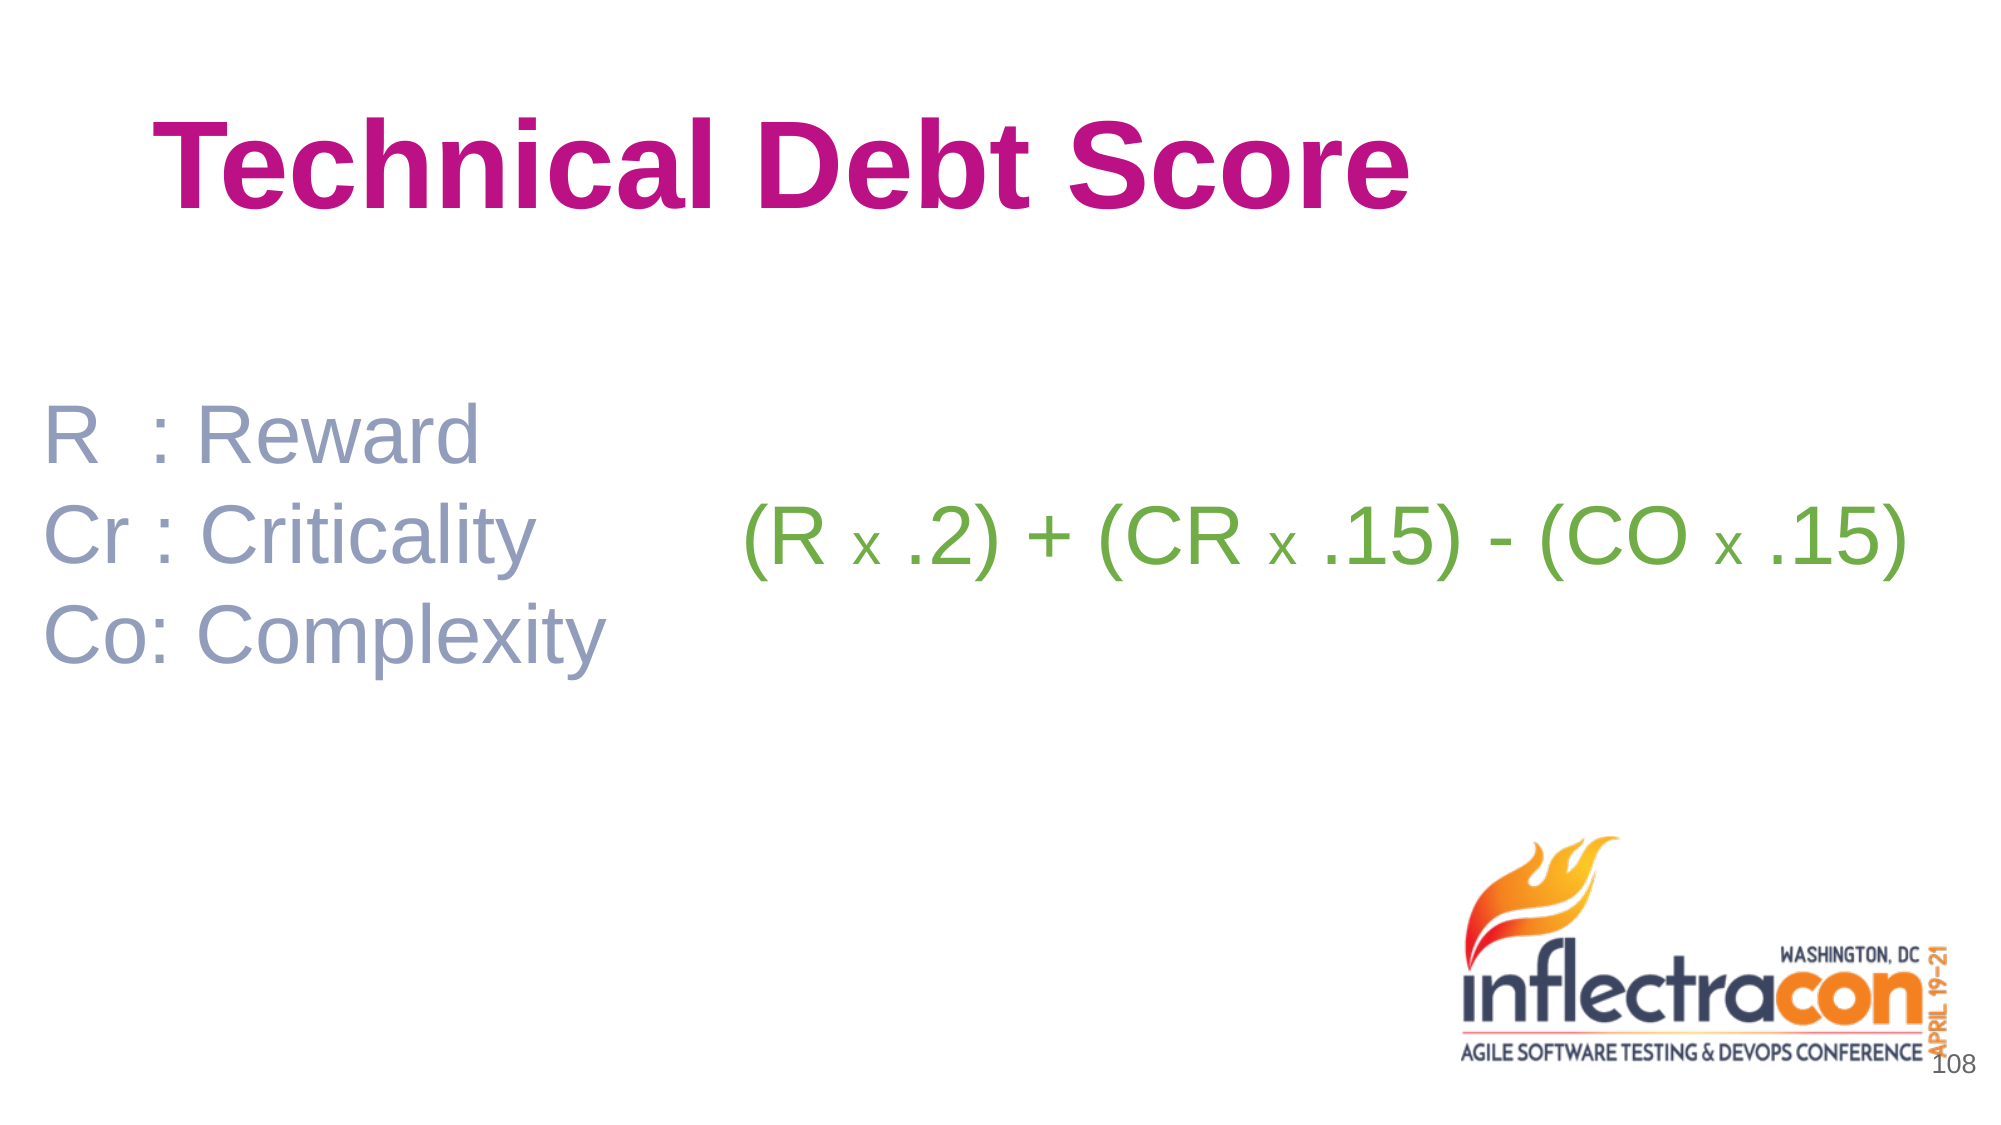

# Technical Debt Score
R  : Reward
Cr : Criticality
Co: Complexity
(R x .2) + (CR x .15) - (CO x .15)
108